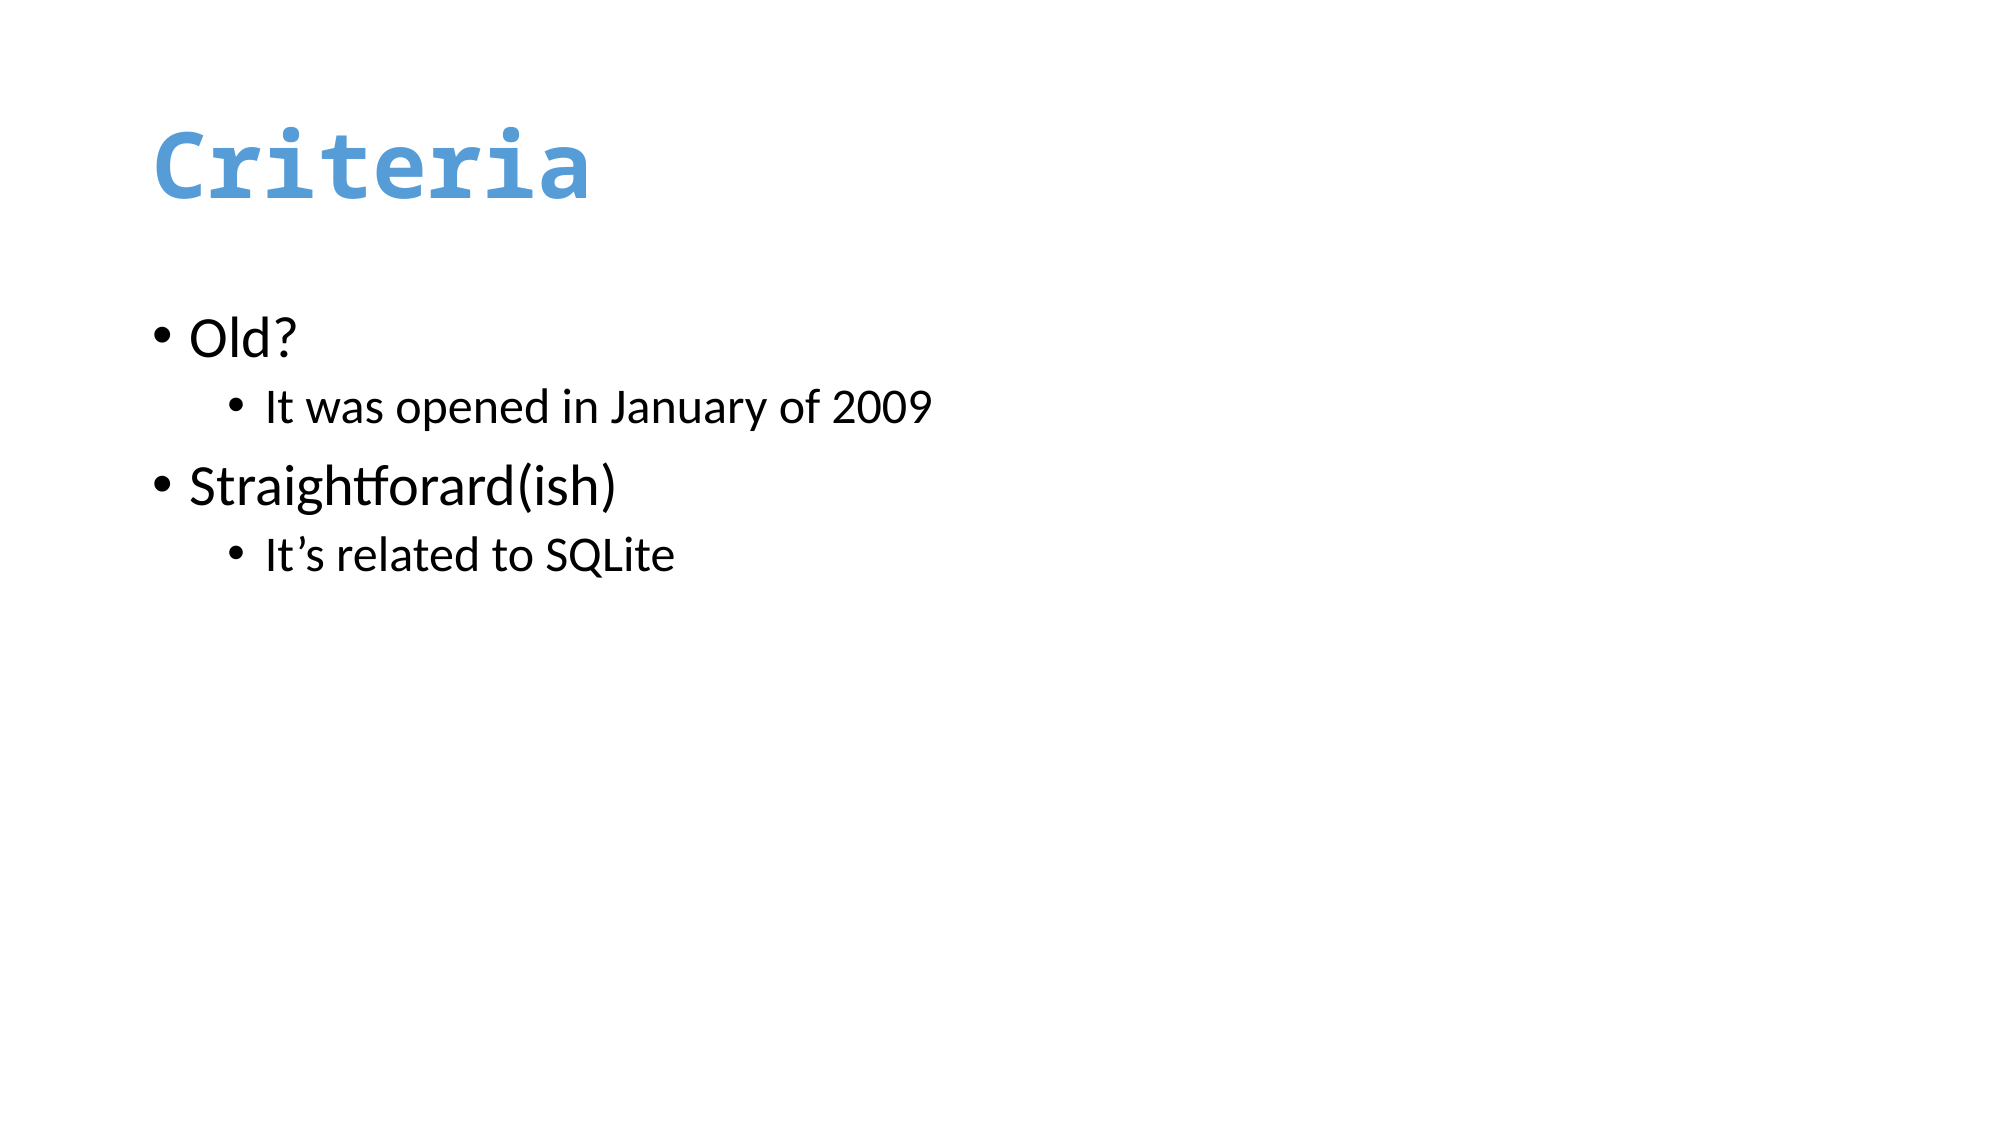

# Criteria
Old?
It was opened in January of 2009
Straightforard(ish)
It’s related to SQLite